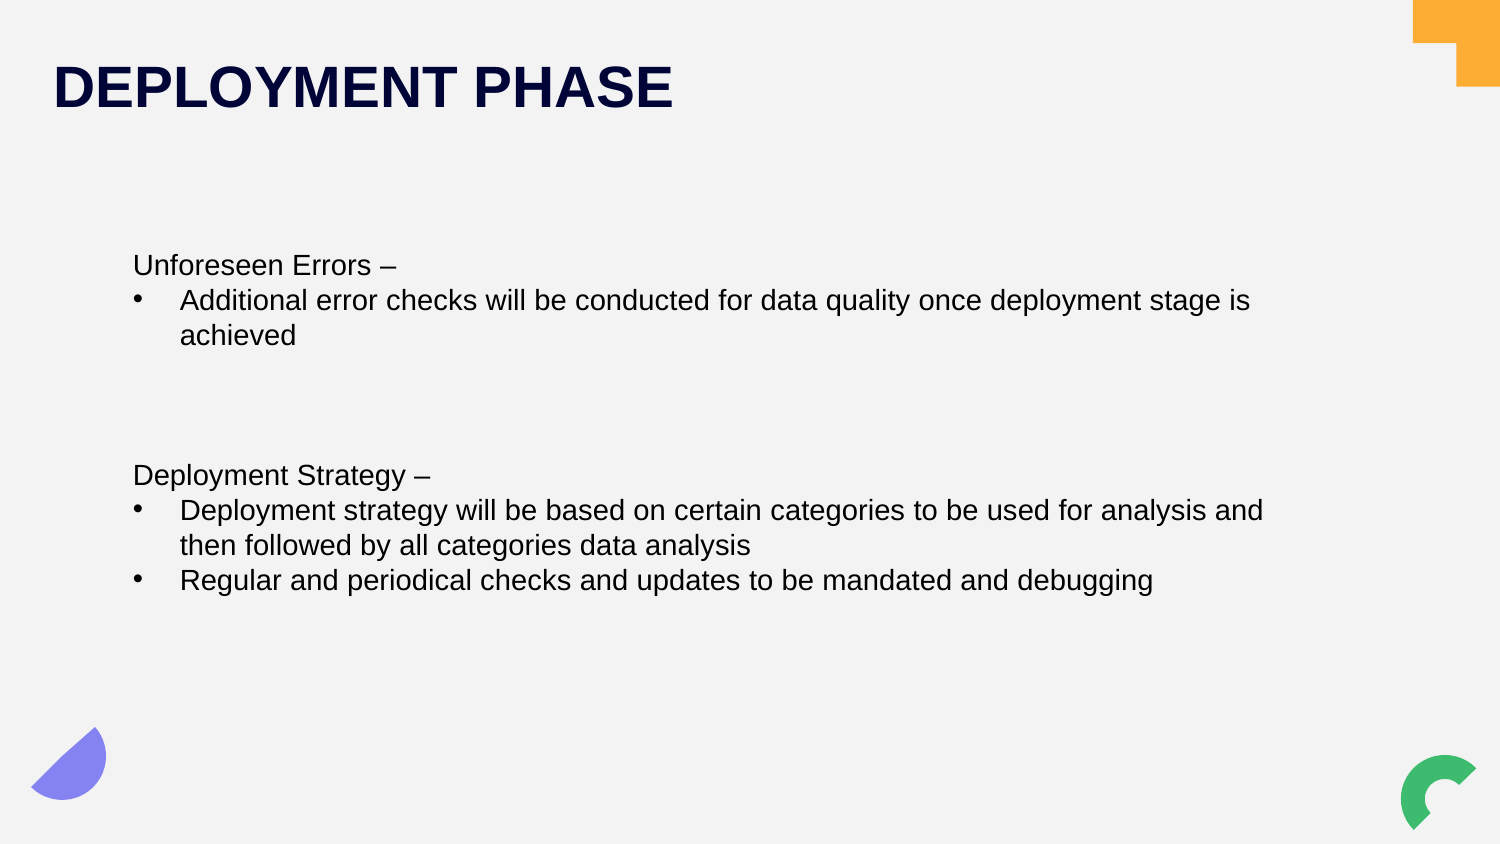

# DEPLOYMENT PHASE
Unforeseen Errors –
Additional error checks will be conducted for data quality once deployment stage is achieved

Deployment Strategy –
Deployment strategy will be based on certain categories to be used for analysis and then followed by all categories data analysis
Regular and periodical checks and updates to be mandated and debugging